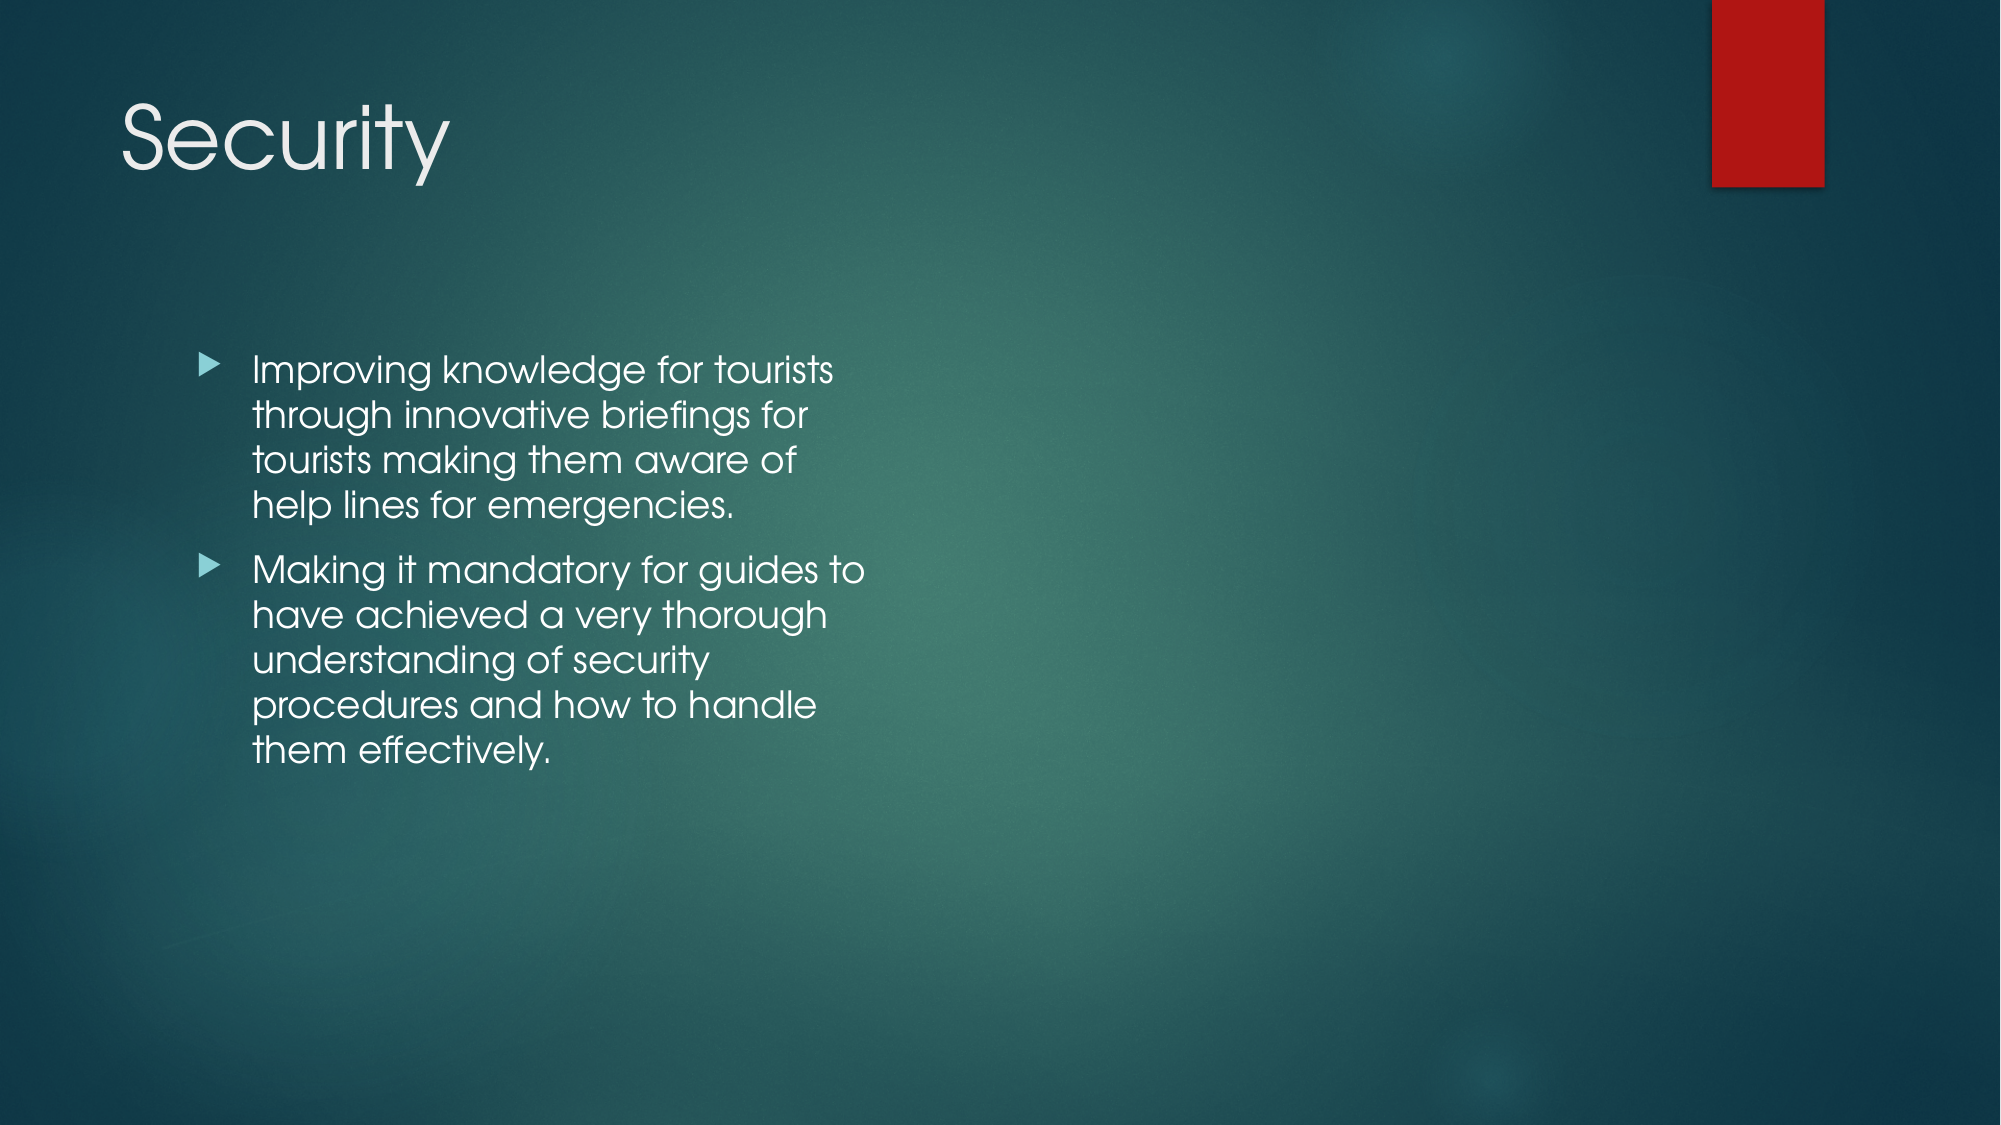

# Security

Improving knowledge for tourists through innovative briefings for tourists making them aware of help lines for emergencies.
Making it mandatory for guides to have achieved a very thorough understanding of security procedures and how to handle them effectively.